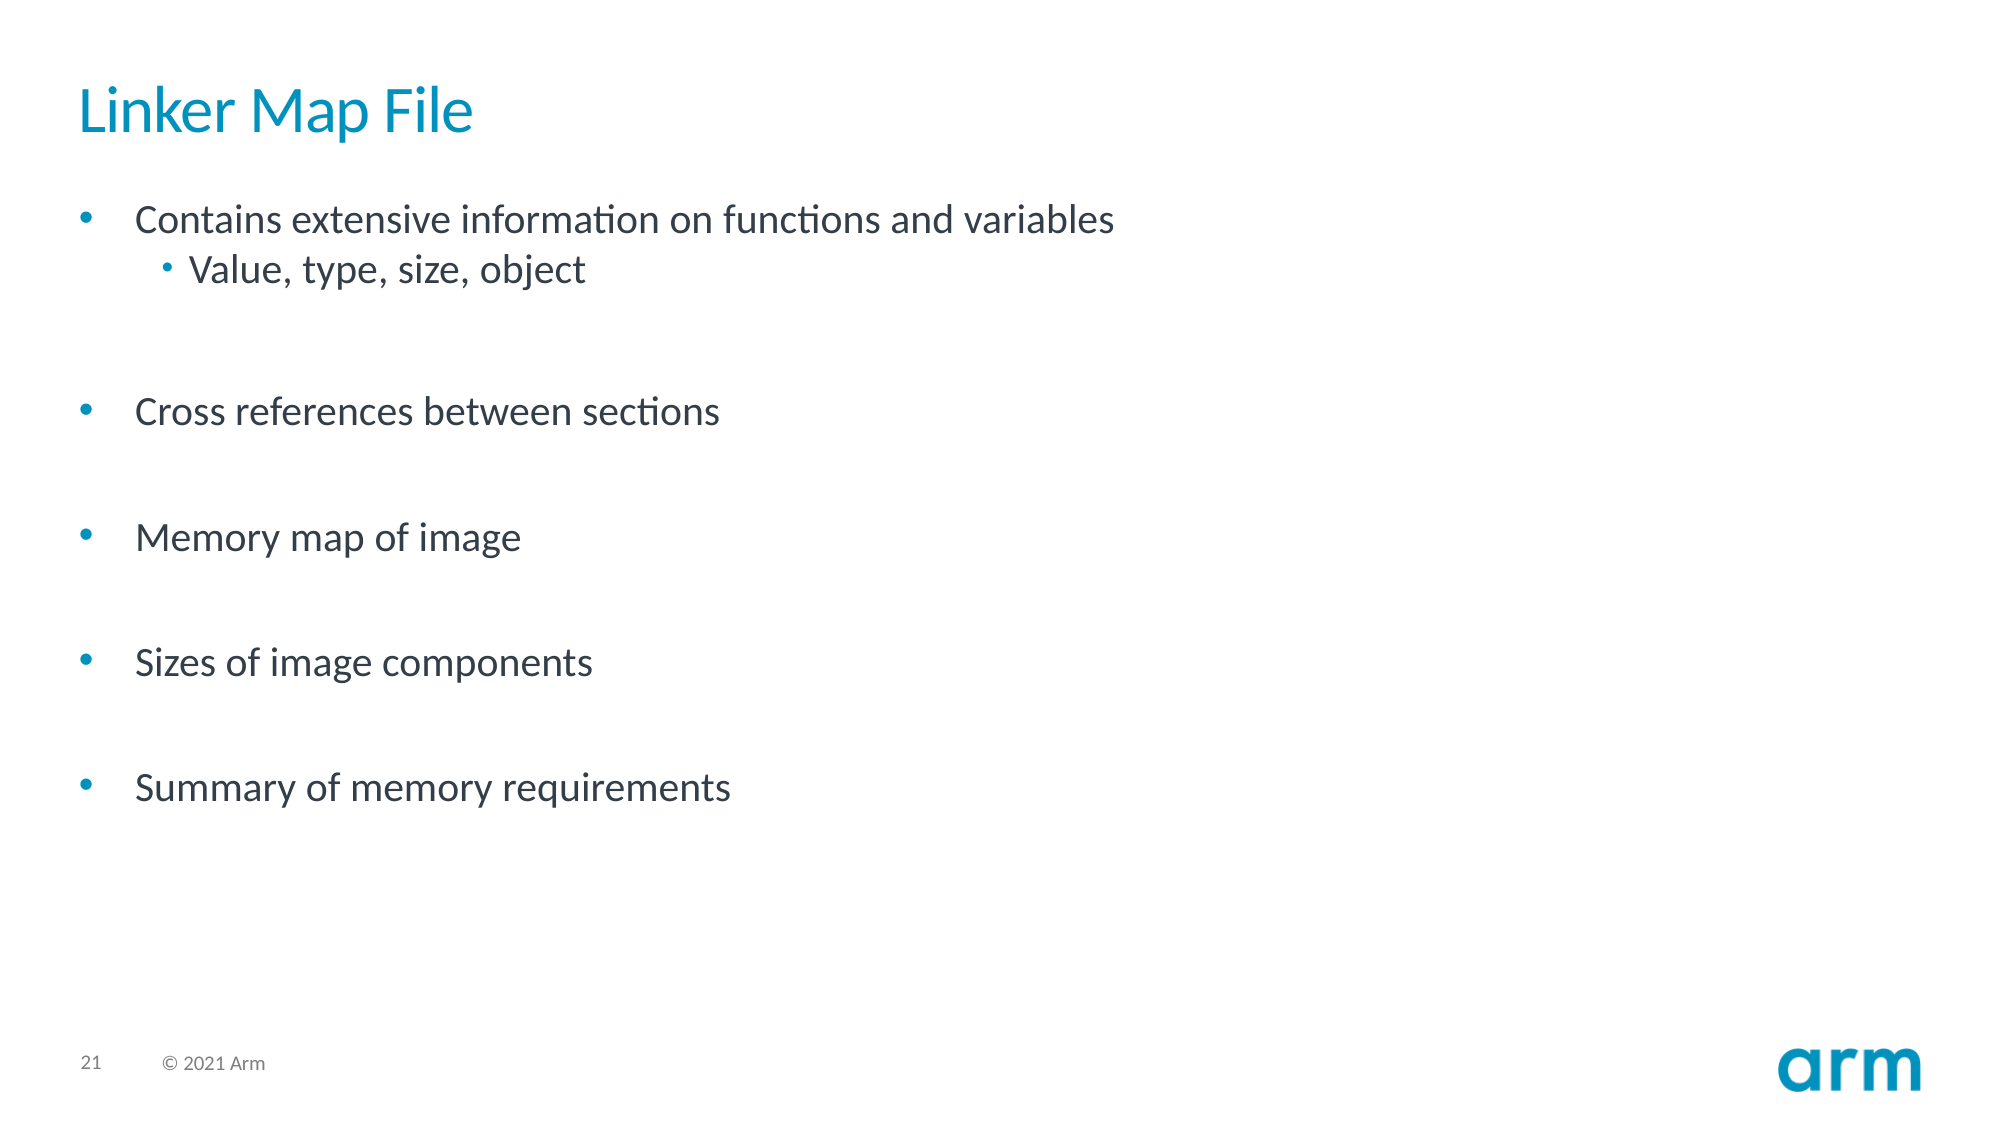

# Linker Map File
Contains extensive information on functions and variables
Value, type, size, object

Cross references between sections

Memory map of image

Sizes of image components

Summary of memory requirements